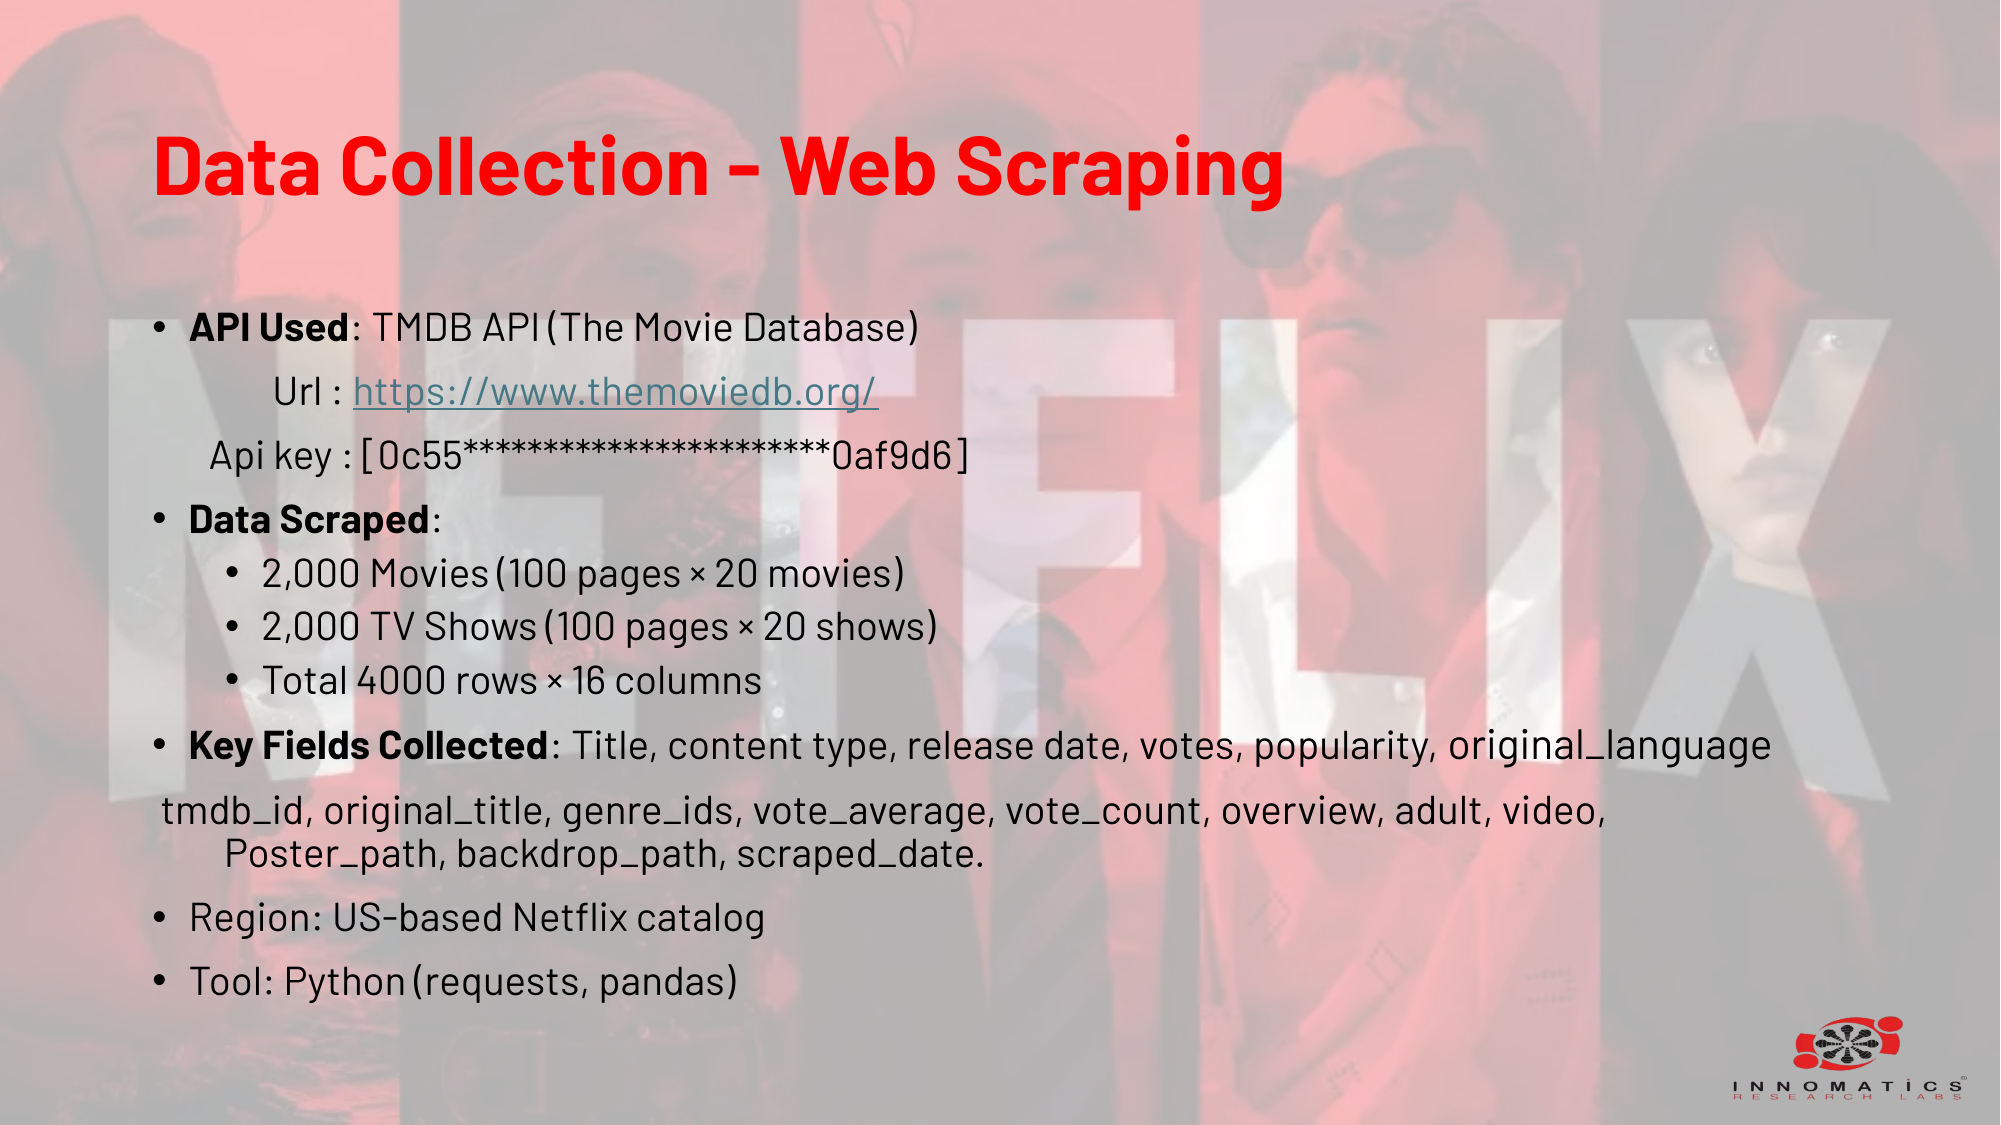

# Data Collection - Web Scraping
API Used: TMDB API (The Movie Database)
               Url : https://www.themoviedb.org/
       Api key : [0c55***********************0af9d6]
Data Scraped:
2,000 Movies (100 pages × 20 movies)
2,000 TV Shows (100 pages × 20 shows)
Total 4000 rows × 16 columns
Key Fields Collected: Title, content type, release date, votes, popularity, original_language
 tmdb_id, original_title, genre_ids, vote_average, vote_count, overview, adult, video,                                       Poster_path, backdrop_path, scraped_date.
Region: US-based Netflix catalog
Tool: Python (requests, pandas)